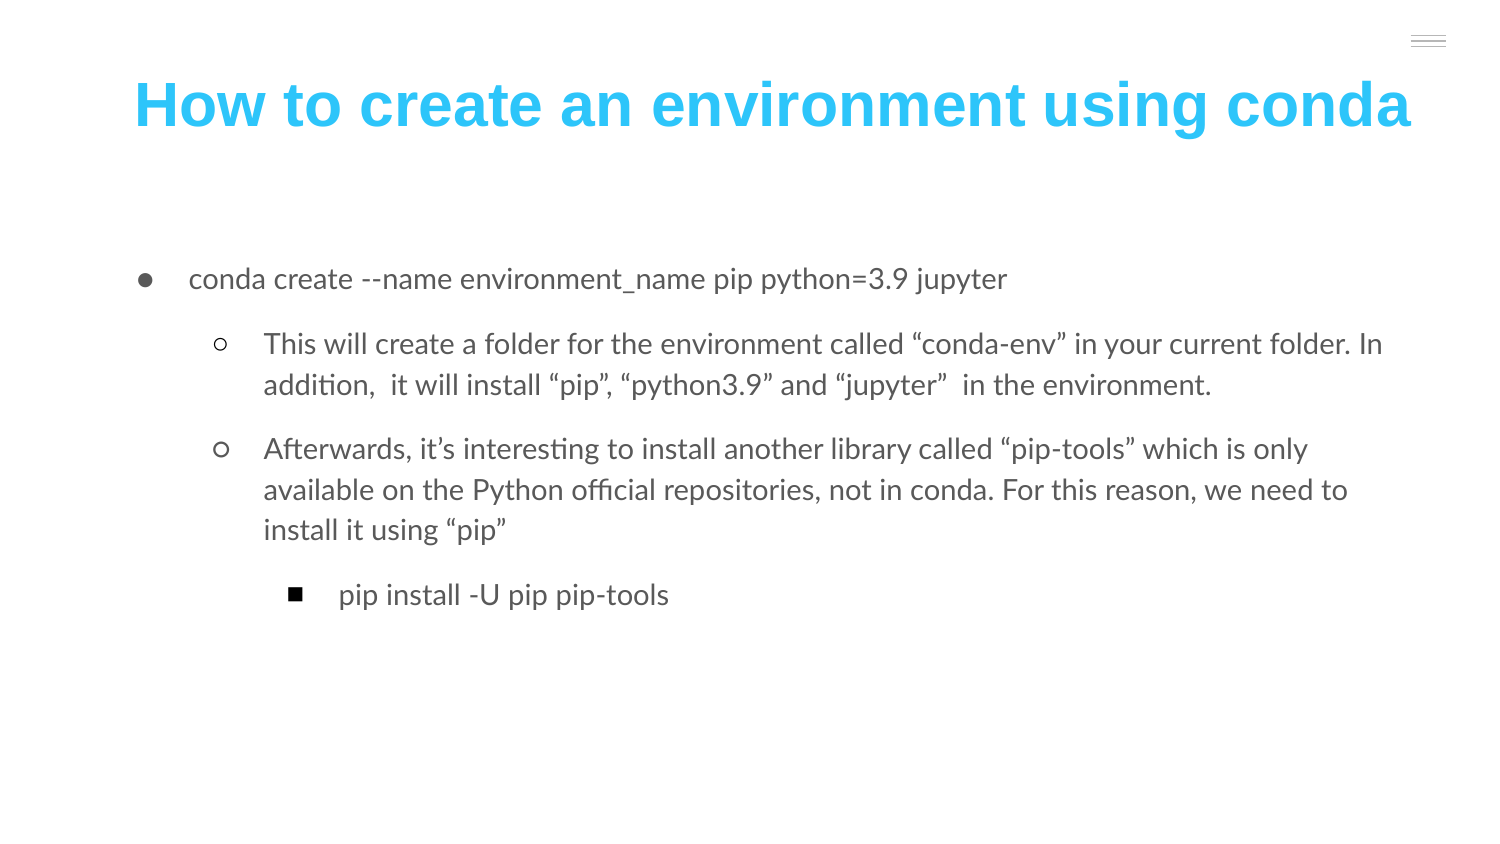

How to create an environment using conda
conda create --name environment_name pip python=3.9 jupyter
This will create a folder for the environment called “conda-env” in your current folder. In addition,  it will install “pip”, “python3.9” and “jupyter”  in the environment.
Afterwards, it’s interesting to install another library called “pip-tools” which is only available on the Python official repositories, not in conda. For this reason, we need to install it using “pip”
pip install -U pip pip-tools